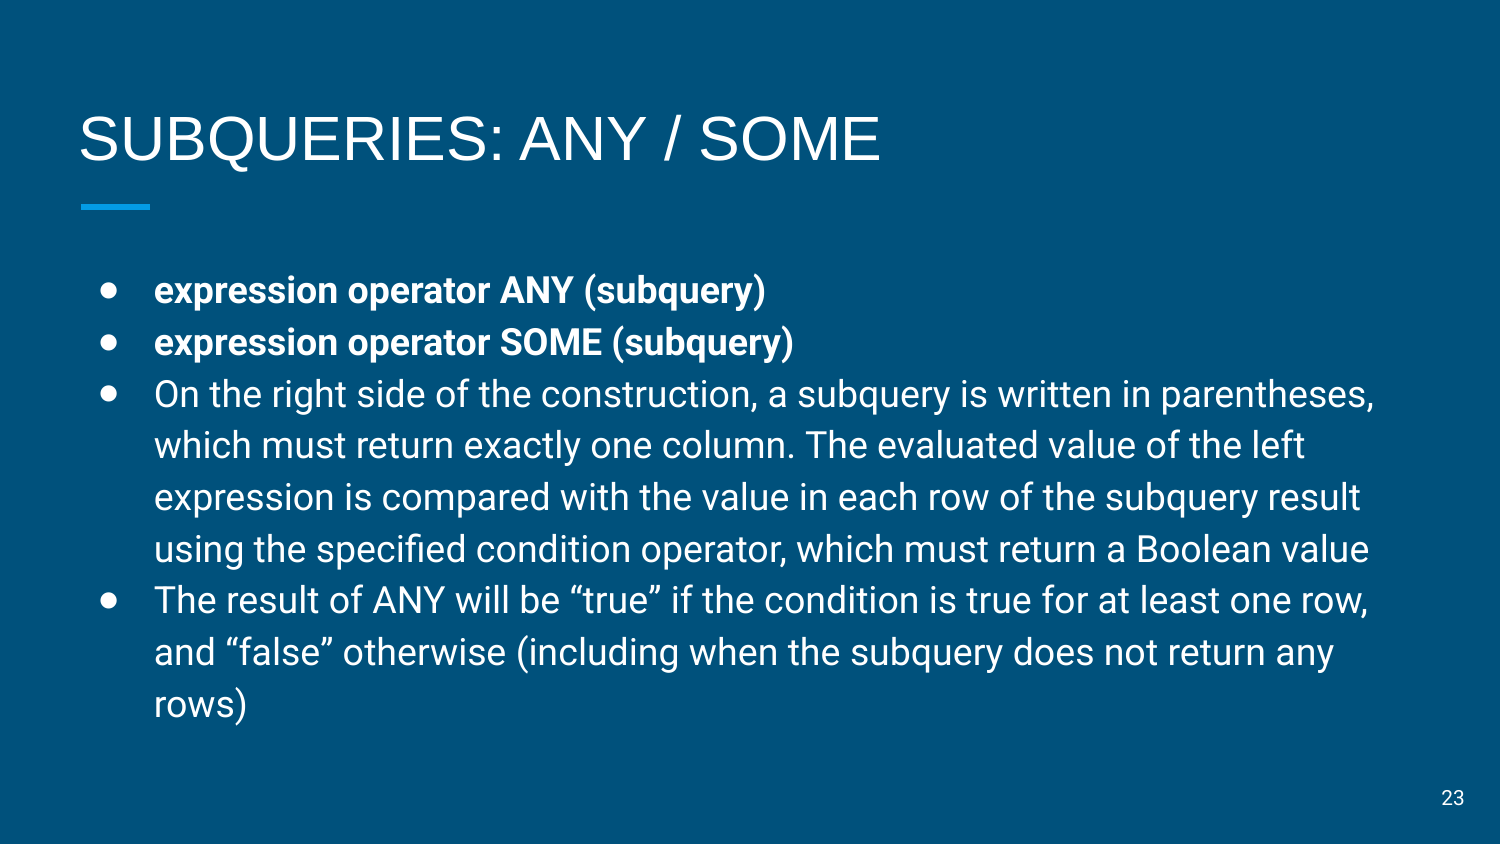

# SUBQUERIES: ANY / SOME
expression operator ANY (subquery)
expression operator SOME (subquery)
On the right side of the construction, a subquery is written in parentheses, which must return exactly one column. The evaluated value of the left expression is compared with the value in each row of the subquery result using the specified condition operator, which must return a Boolean value
The result of ANY will be “true” if the condition is true for at least one row, and “false” otherwise (including when the subquery does not return any rows)
23